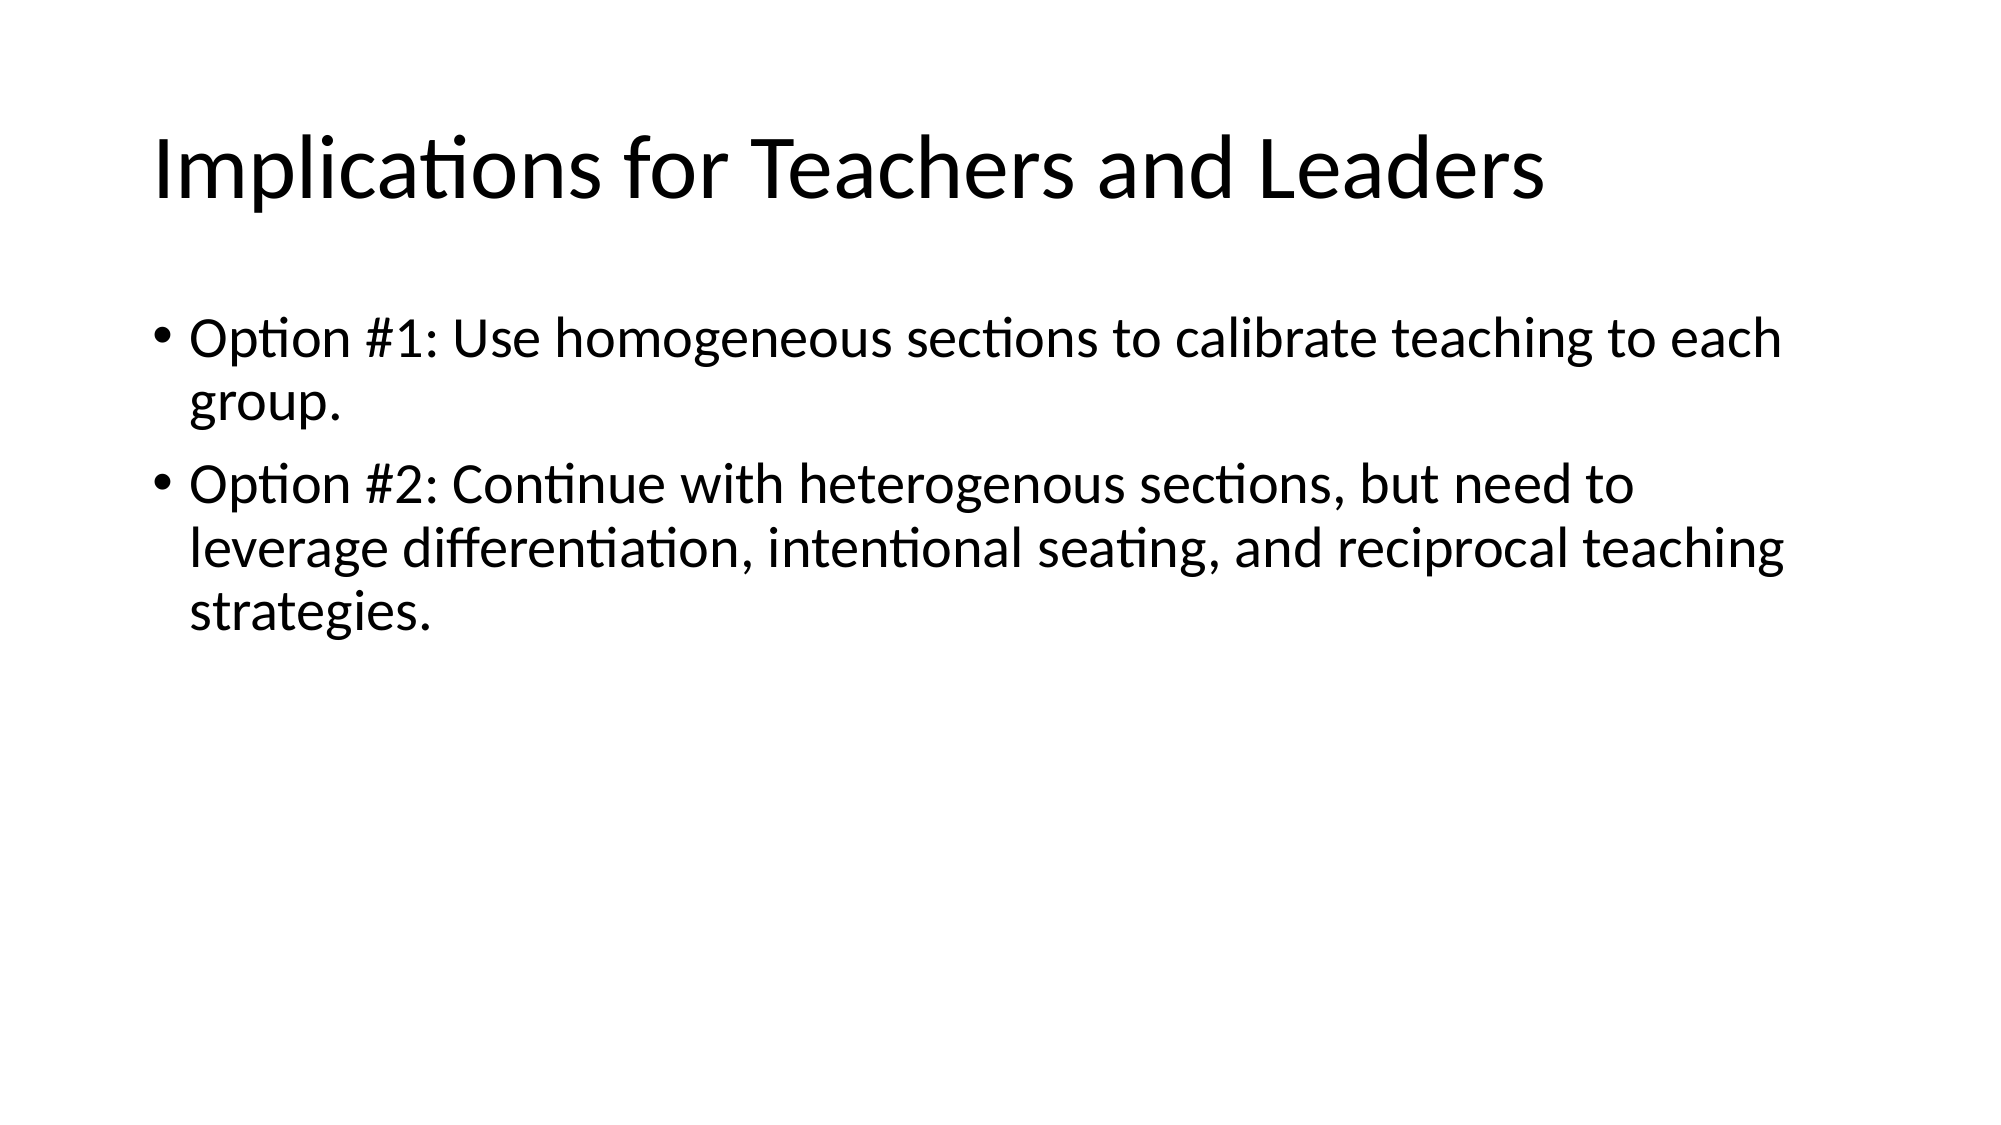

# Implications for Teachers and Leaders
Option #1: Use homogeneous sections to calibrate teaching to each group.
Option #2: Continue with heterogenous sections, but need to leverage differentiation, intentional seating, and reciprocal teaching strategies.